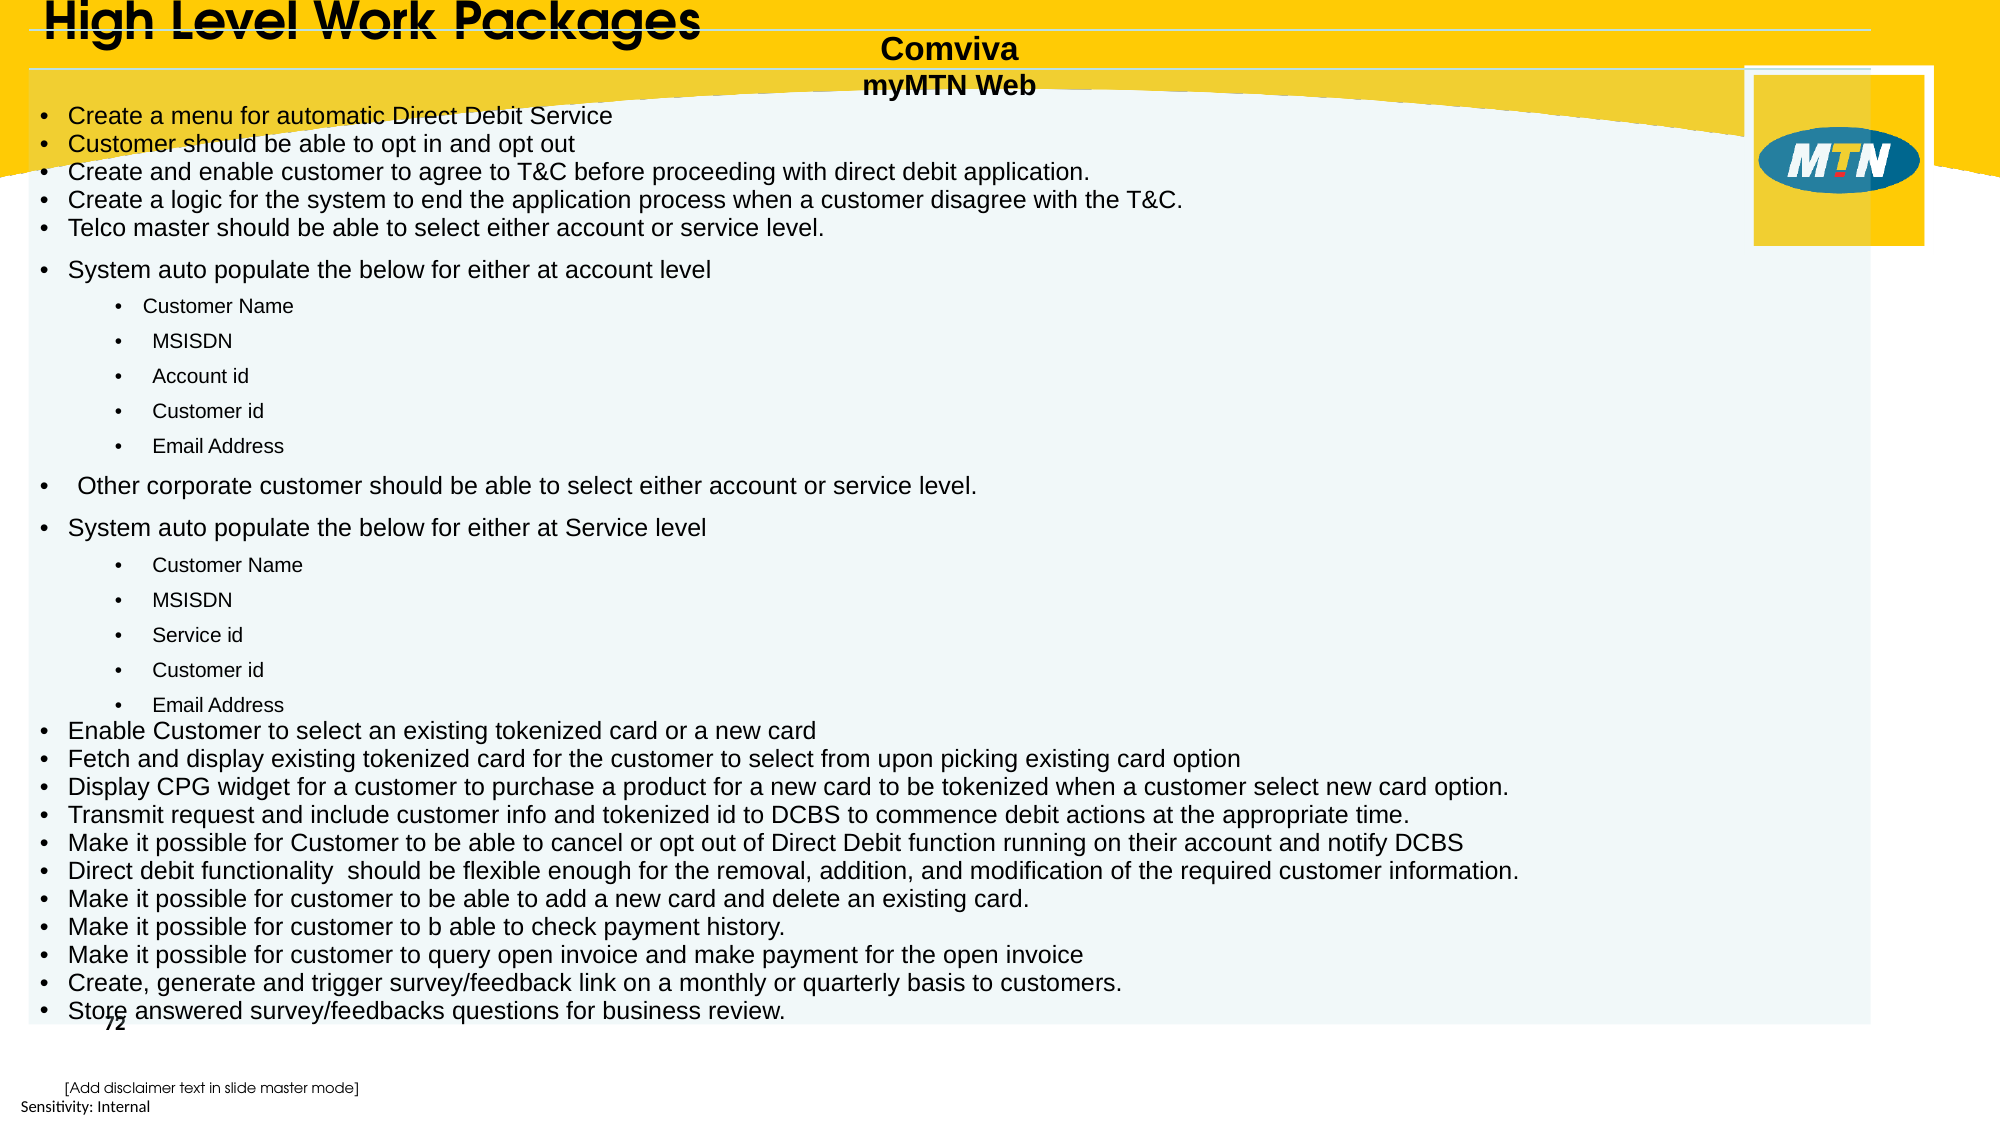

High Level Work Packages
| Comviva |
| --- |
| myMTN Web Create a menu for automatic Direct Debit Service Customer should be able to opt in and opt out Create and enable customer to agree to T&C before proceeding with direct debit application. Create a logic for the system to end the application process when a customer disagree with the T&C. Telco master should be able to select either account or service level. System auto populate the below for either at account level Customer Name MSISDN Account id Customer id Email Address Other corporate customer should be able to select either account or service level. System auto populate the below for either at Service level Customer Name MSISDN Service id Customer id Email Address Enable Customer to select an existing tokenized card or a new card Fetch and display existing tokenized card for the customer to select from upon picking existing card option Display CPG widget for a customer to purchase a product for a new card to be tokenized when a customer select new card option. Transmit request and include customer info and tokenized id to DCBS to commence debit actions at the appropriate time. Make it possible for Customer to be able to cancel or opt out of Direct Debit function running on their account and notify DCBS Direct debit functionality should be flexible enough for the removal, addition, and modification of the required customer information. Make it possible for customer to be able to add a new card and delete an existing card. Make it possible for customer to b able to check payment history. Make it possible for customer to query open invoice and make payment for the open invoice Create, generate and trigger survey/feedback link on a monthly or quarterly basis to customers. Store answered survey/feedbacks questions for business review. |